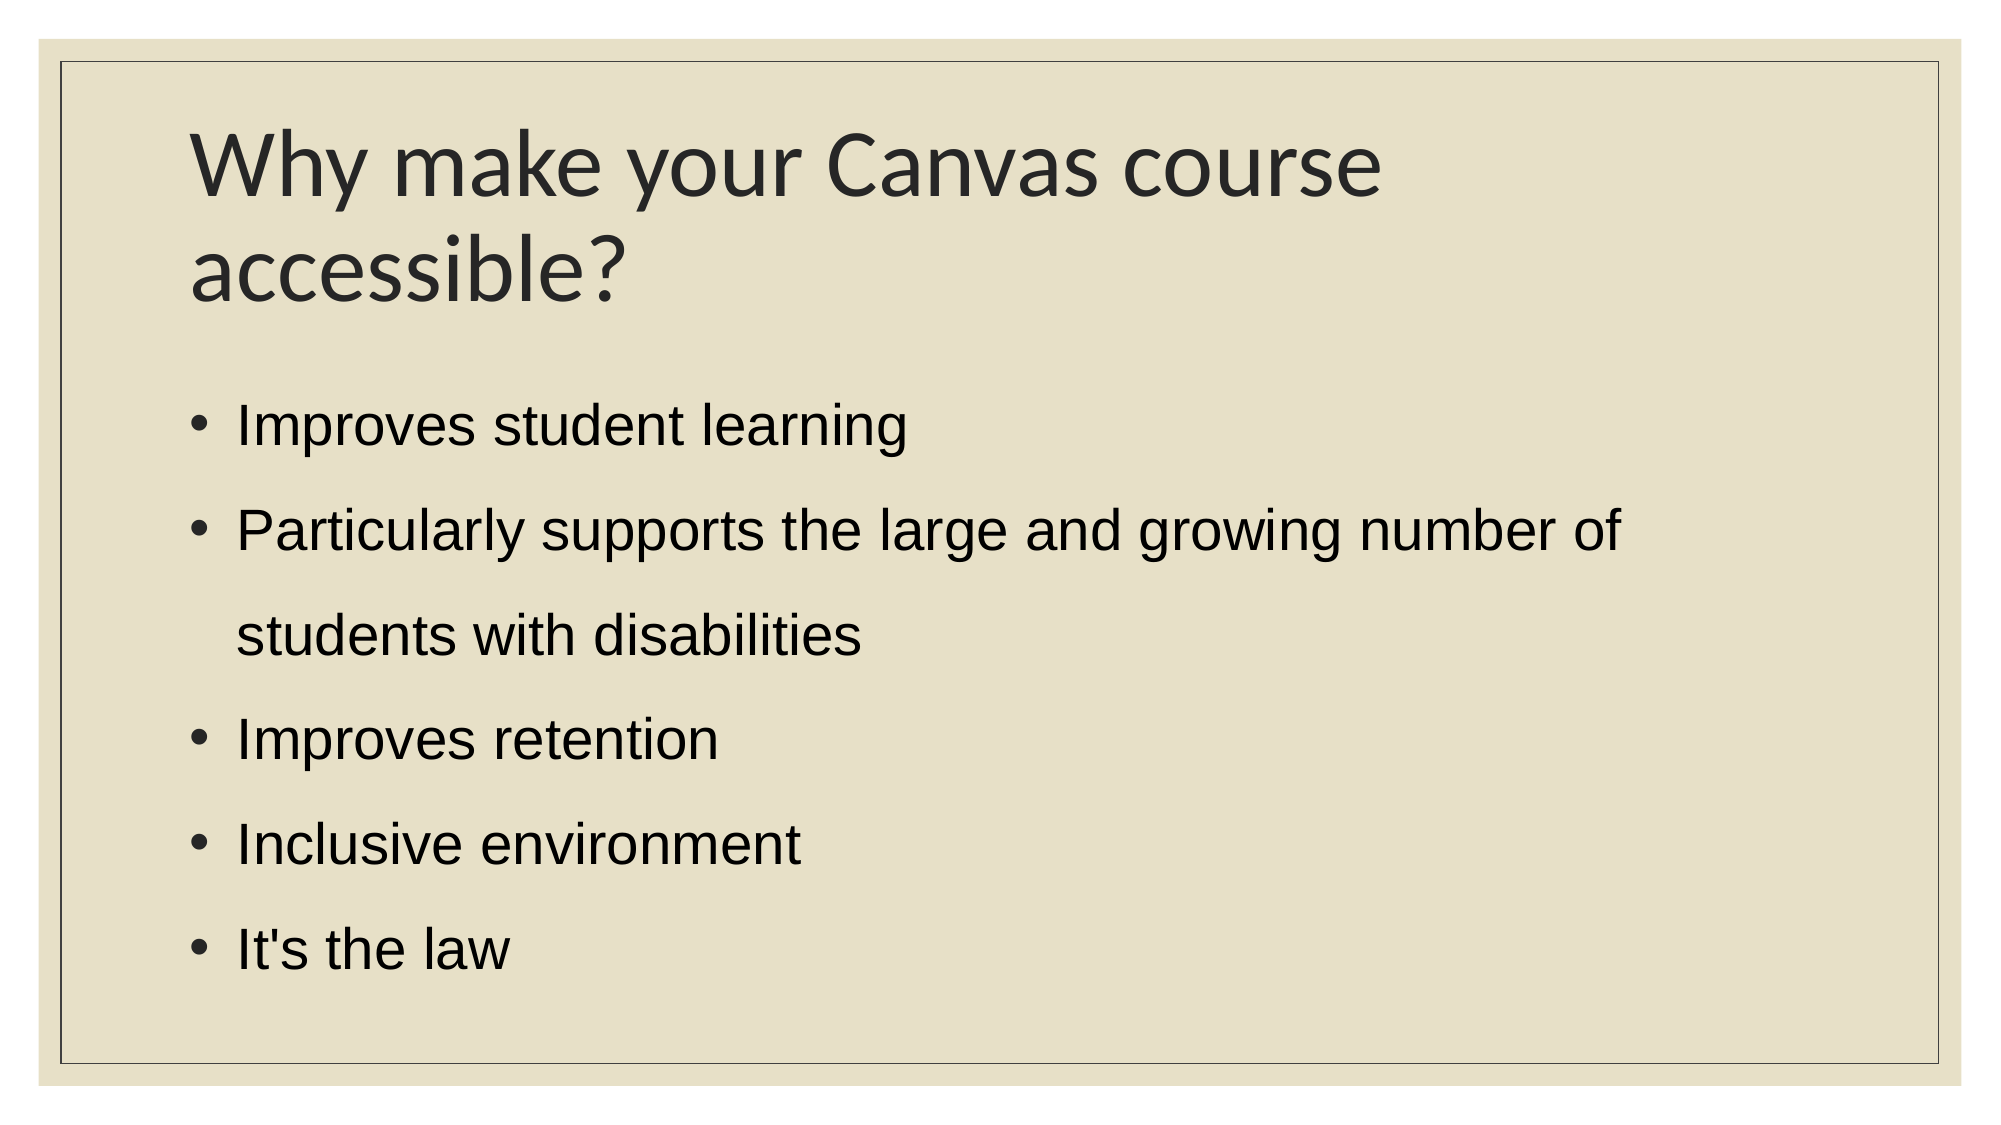

# Why make your Canvas course accessible?
Improves student learning
Particularly supports the large and growing number of students with disabilities
Improves retention
Inclusive environment
It's the law